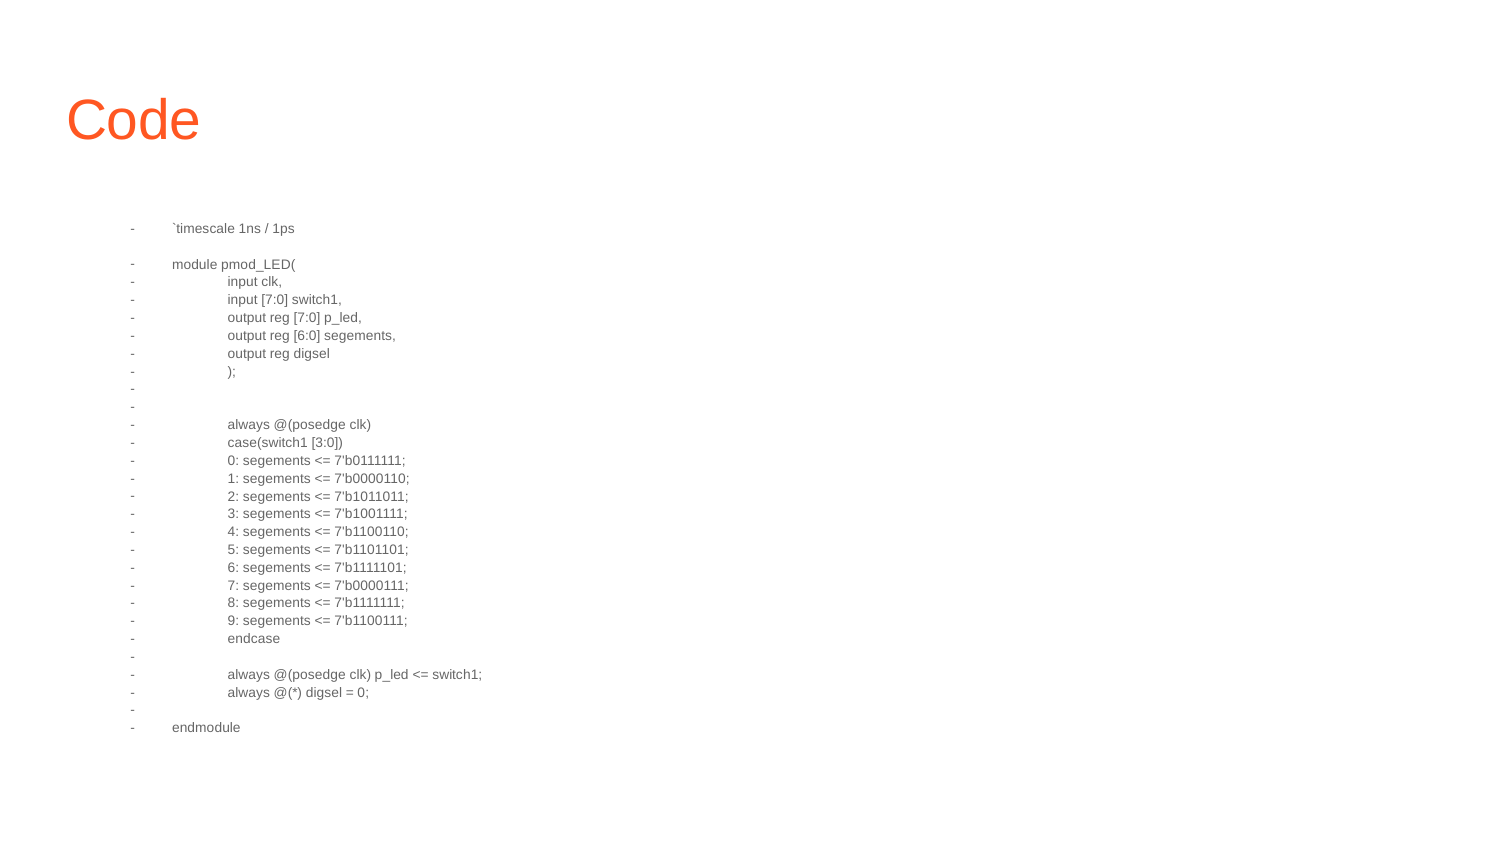

# Code
`timescale 1ns / 1ps

module pmod_LED(
    	input clk,
    	input [7:0] switch1,
    	output reg [7:0] p_led,
    	output reg [6:0] segements,
    	output reg digsel
	);

	always @(posedge clk)
    	case(switch1 [3:0])
     	0: segements <= 7'b0111111;
     	1: segements <= 7'b0000110;
     	2: segements <= 7'b1011011;
     	3: segements <= 7'b1001111;
     	4: segements <= 7'b1100110;
     	5: segements <= 7'b1101101;
     	6: segements <= 7'b1111101;
     	7: segements <= 7'b0000111;
     	8: segements <= 7'b1111111;
     	9: segements <= 7'b1100111;
     	endcase

     	always @(posedge clk) p_led <= switch1;
     	always @(*) digsel = 0;

endmodule